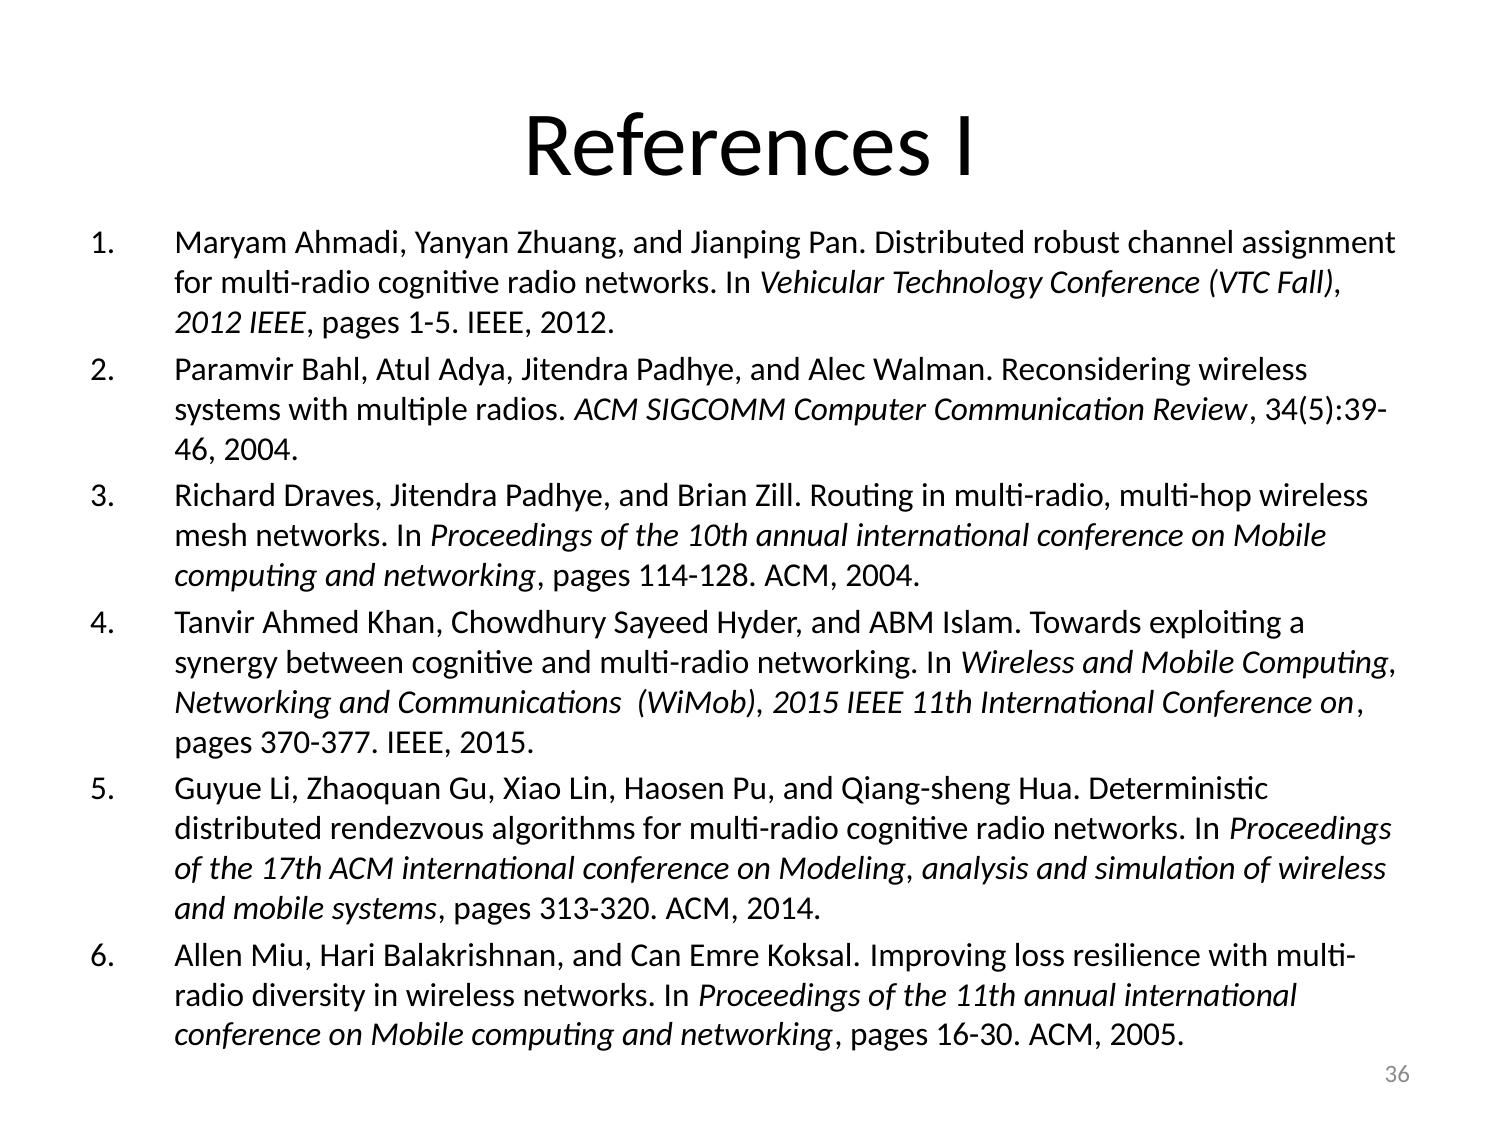

# References I
Maryam Ahmadi, Yanyan Zhuang, and Jianping Pan. Distributed robust channel assignment for multi-radio cognitive radio networks. In Vehicular Technology Conference (VTC Fall), 2012 IEEE, pages 1-5. IEEE, 2012.
Paramvir Bahl, Atul Adya, Jitendra Padhye, and Alec Walman. Reconsidering wireless systems with multiple radios. ACM SIGCOMM Computer Communication Review, 34(5):39-46, 2004.
Richard Draves, Jitendra Padhye, and Brian Zill. Routing in multi-radio, multi-hop wireless mesh networks. In Proceedings of the 10th annual international conference on Mobile computing and networking, pages 114-128. ACM, 2004.
Tanvir Ahmed Khan, Chowdhury Sayeed Hyder, and ABM Islam. Towards exploiting a synergy between cognitive and multi-radio networking. In Wireless and Mobile Computing, Networking and Communications  (WiMob), 2015 IEEE 11th International Conference on, pages 370-377. IEEE, 2015.
Guyue Li, Zhaoquan Gu, Xiao Lin, Haosen Pu, and Qiang-sheng Hua. Deterministic distributed rendezvous algorithms for multi-radio cognitive radio networks. In Proceedings of the 17th ACM international conference on Modeling, analysis and simulation of wireless and mobile systems, pages 313-320. ACM, 2014.
Allen Miu, Hari Balakrishnan, and Can Emre Koksal. Improving loss resilience with multi-radio diversity in wireless networks. In Proceedings of the 11th annual international conference on Mobile computing and networking, pages 16-30. ACM, 2005.
36